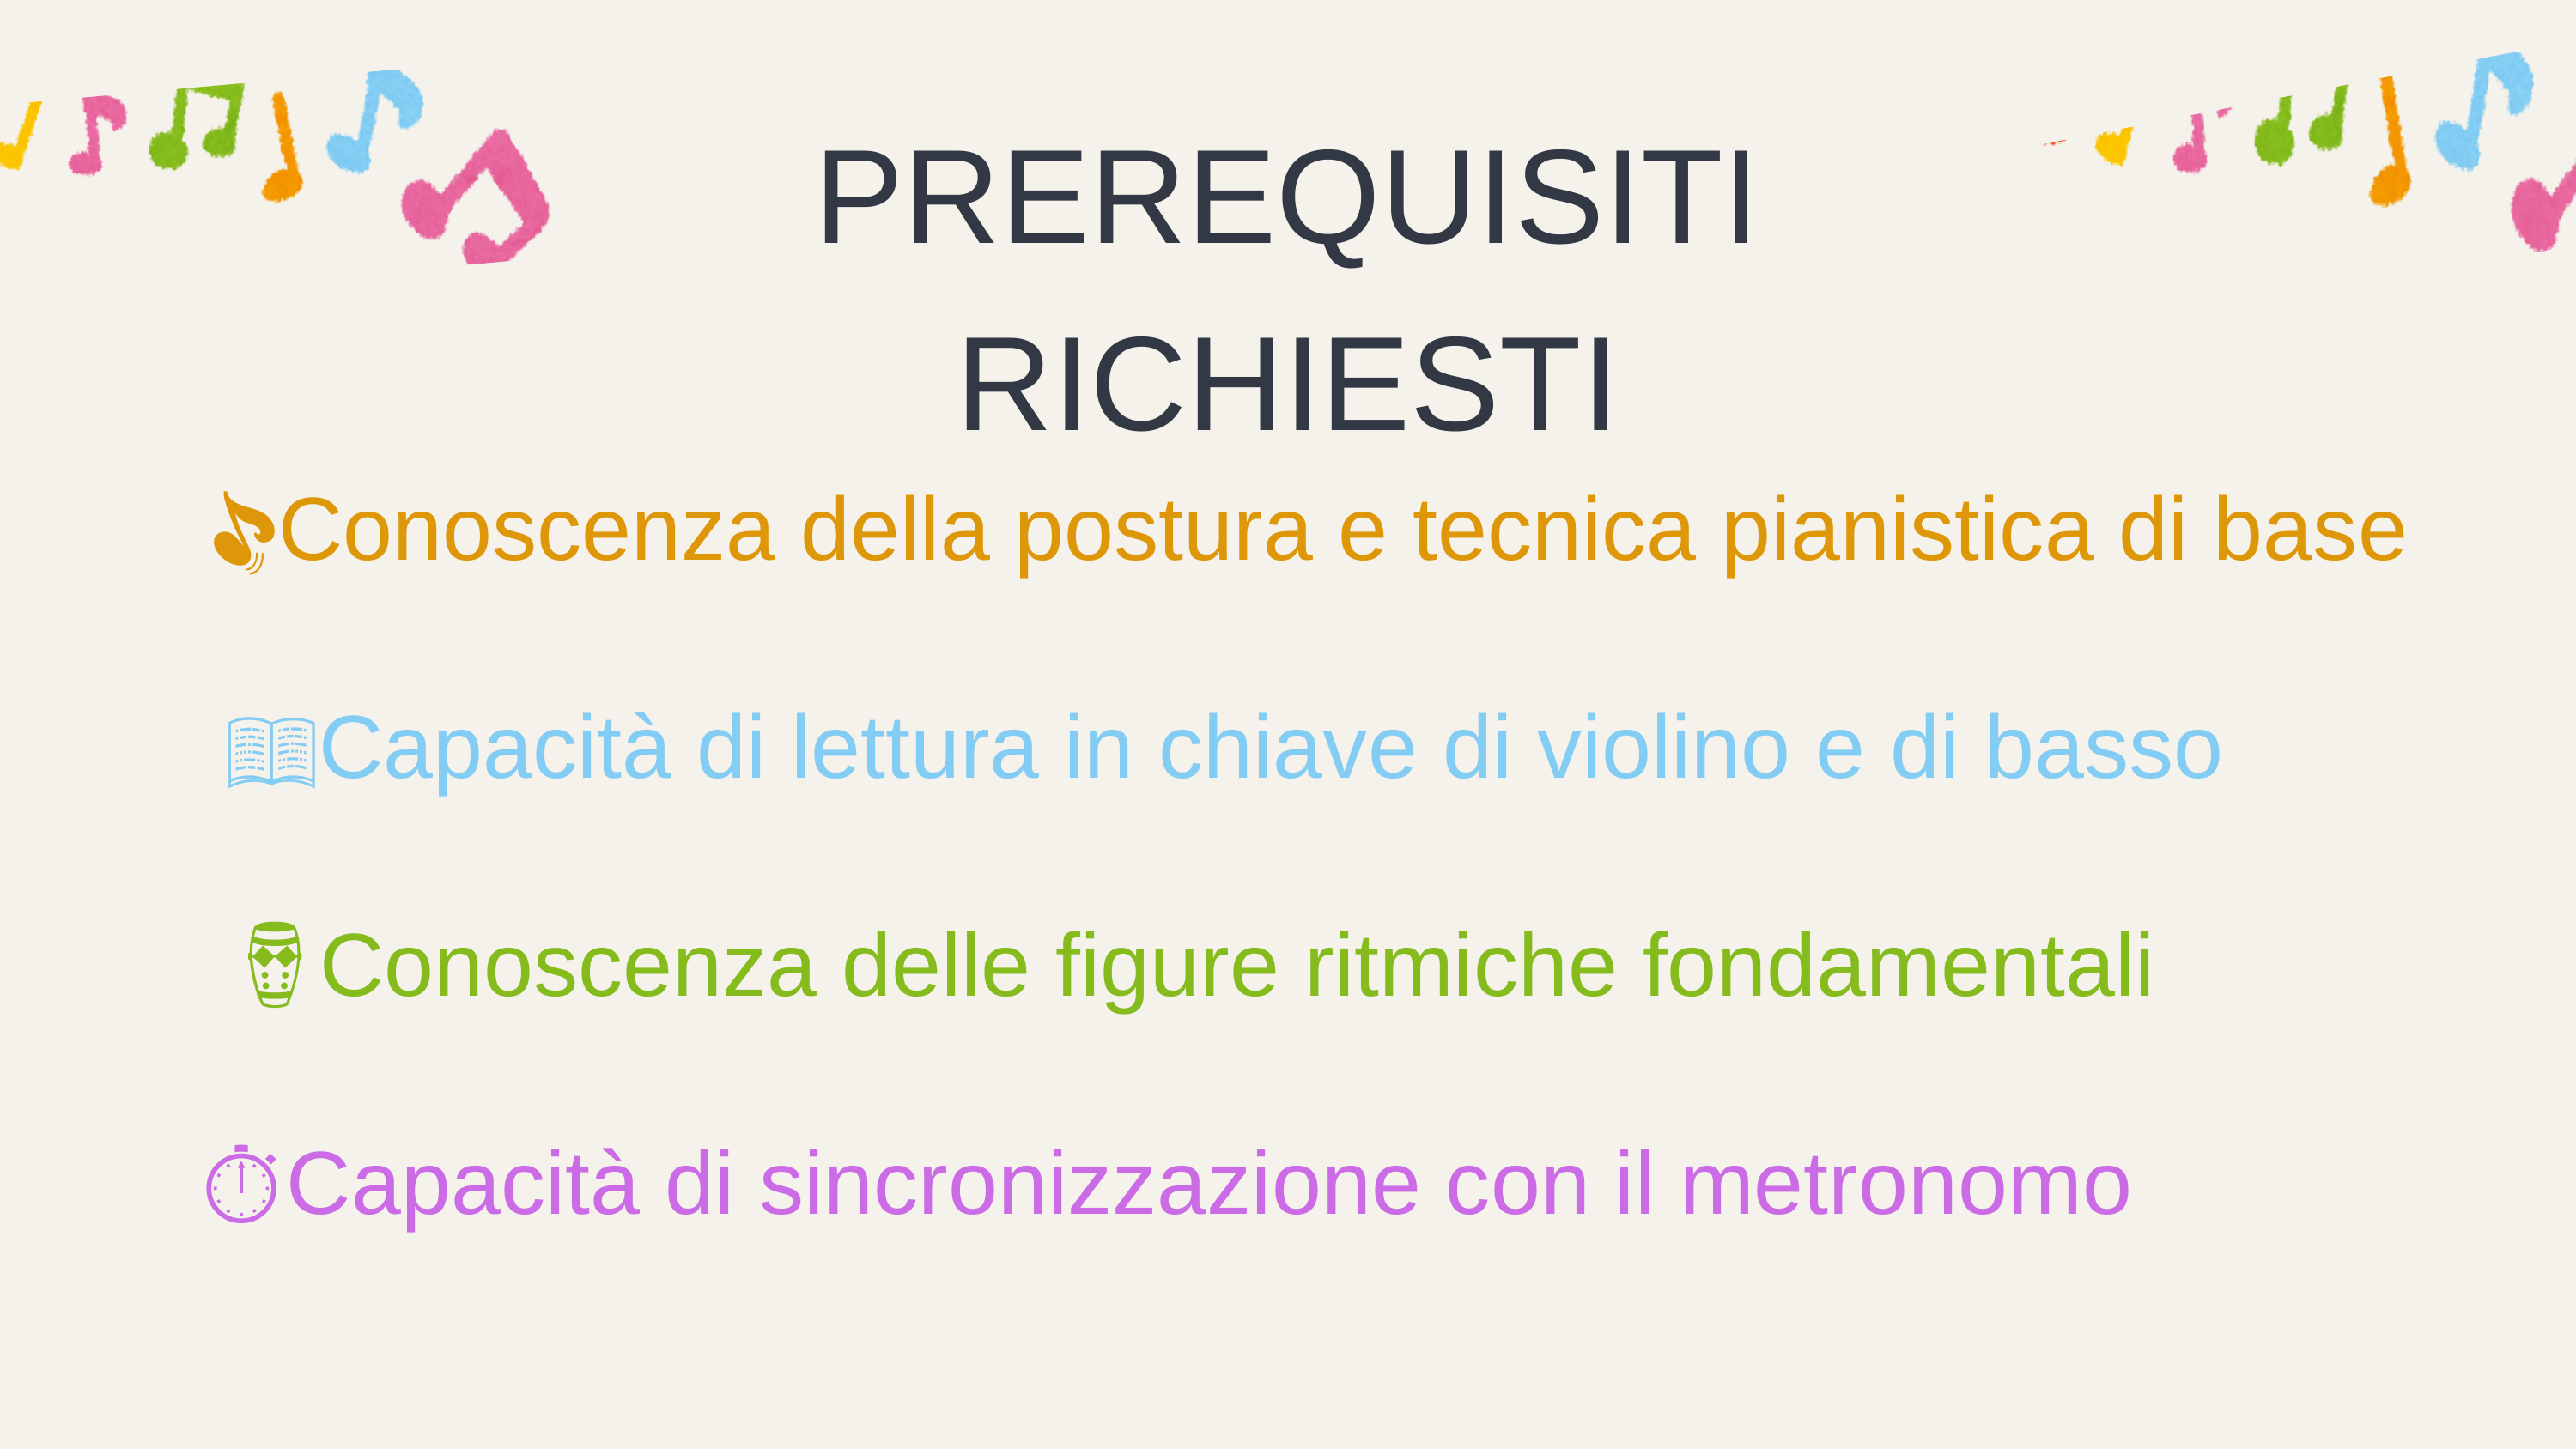

PREREQUISITI RICHIESTI
🎵Conoscenza della postura e tecnica pianistica di base
📖Capacità di lettura in chiave di violino e di basso
🪘Conoscenza delle figure ritmiche fondamentali
⏱️Capacità di sincronizzazione con il metronomo